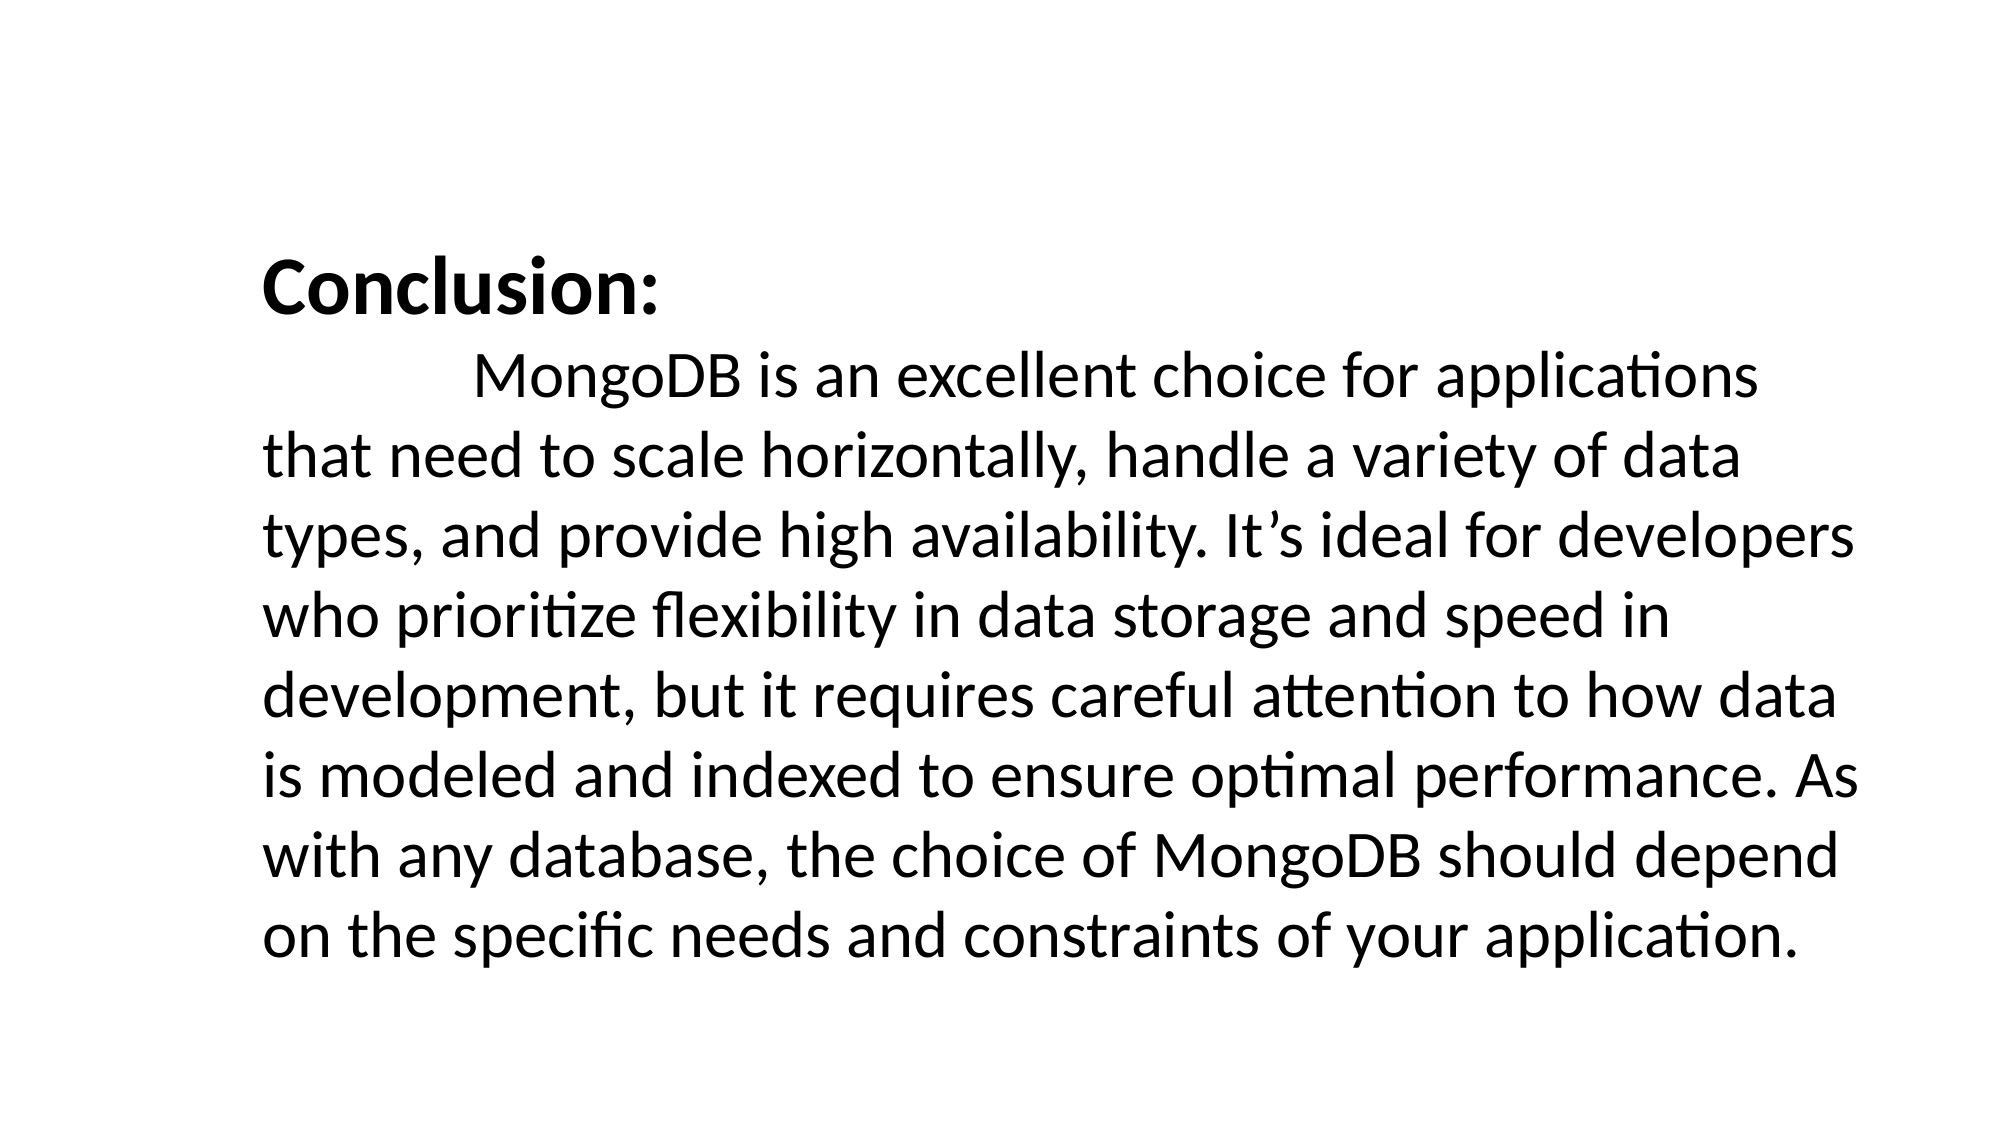

Conclusion:
              MongoDB is an excellent choice for applications that need to scale horizontally, handle a variety of data types, and provide high availability. It’s ideal for developers who prioritize flexibility in data storage and speed in development, but it requires careful attention to how data is modeled and indexed to ensure optimal performance. As with any database, the choice of MongoDB should depend on the specific needs and constraints of your application.